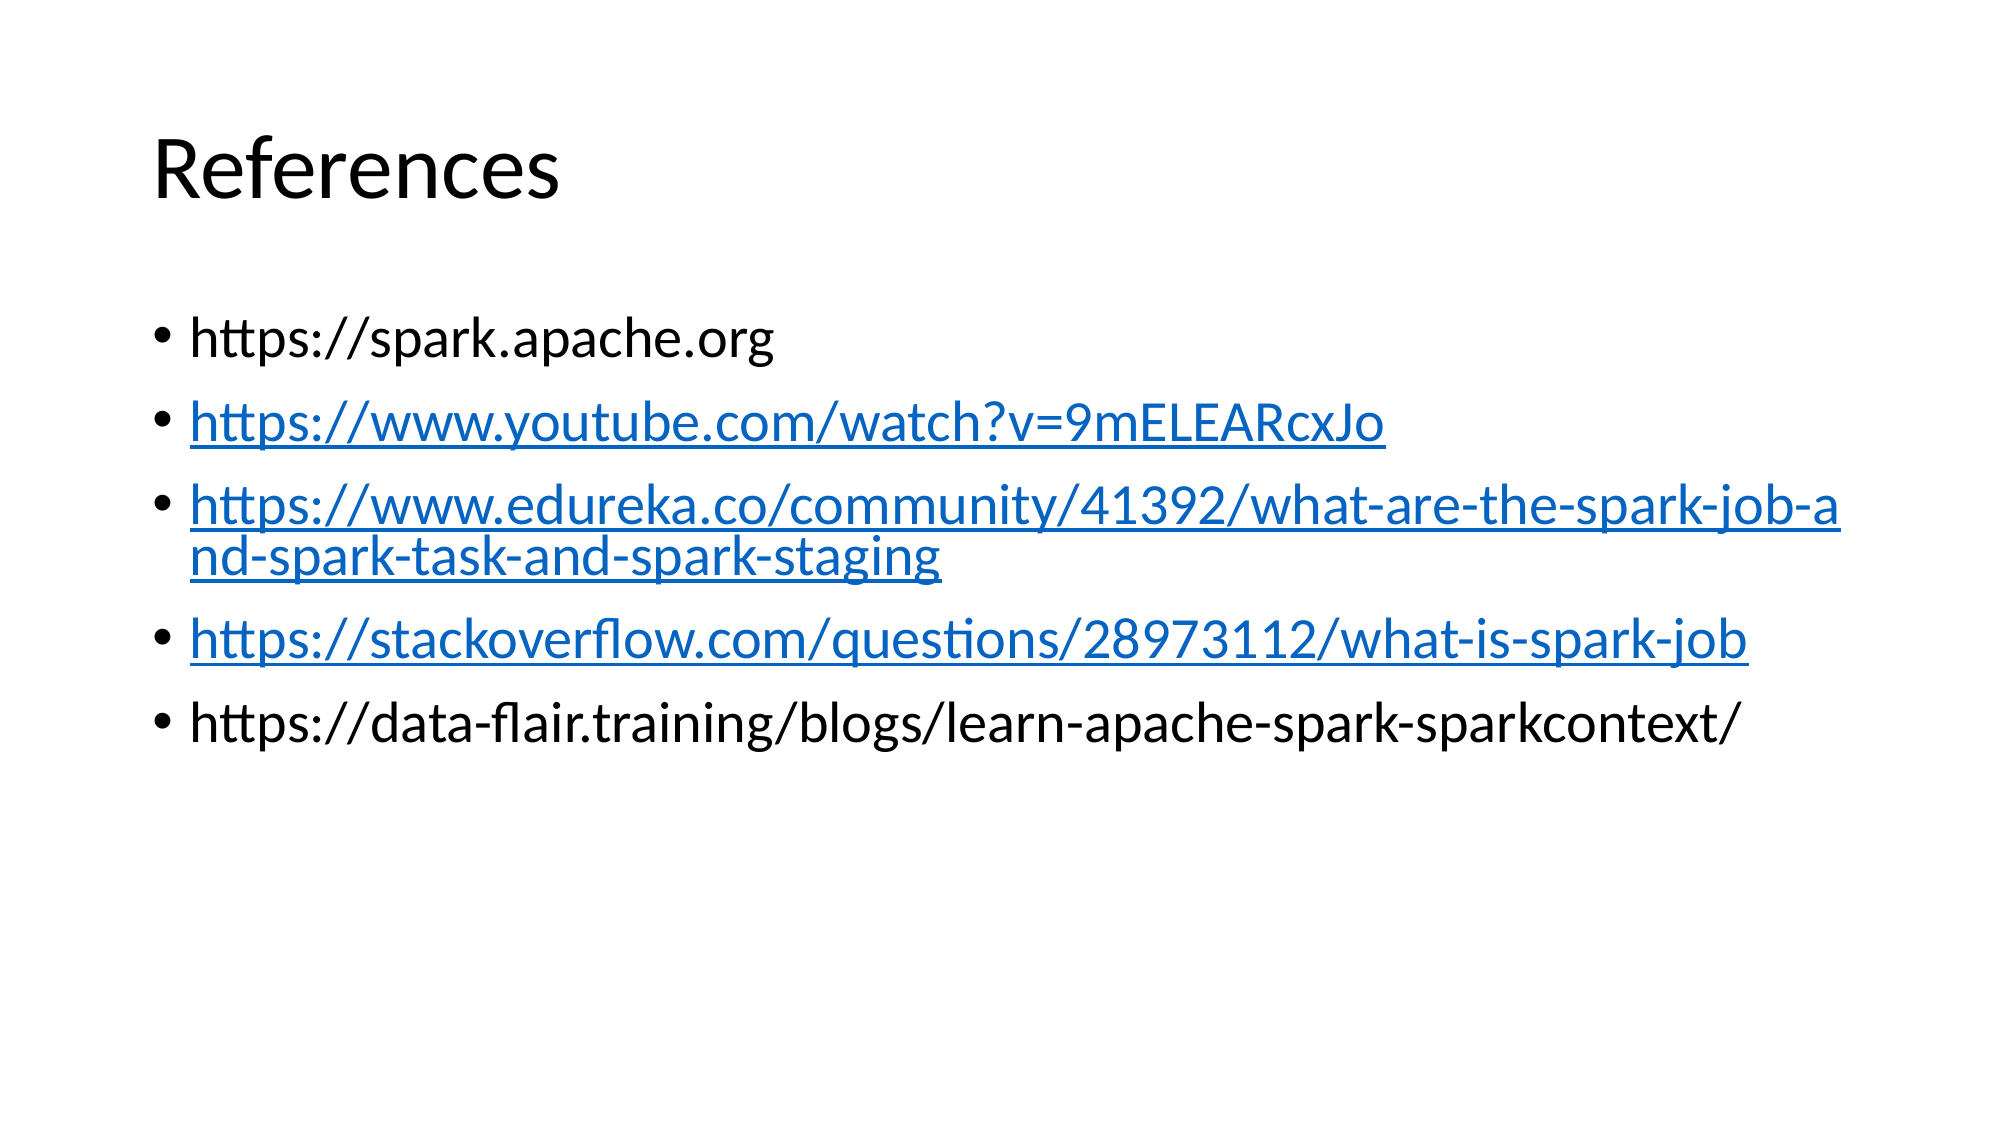

# References
https://spark.apache.org
https://www.youtube.com/watch?v=9mELEARcxJo
https://www.edureka.co/community/41392/what-are-the-spark-job-and-spark-task-and-spark-staging
https://stackoverflow.com/questions/28973112/what-is-spark-job
https://data-flair.training/blogs/learn-apache-spark-sparkcontext/